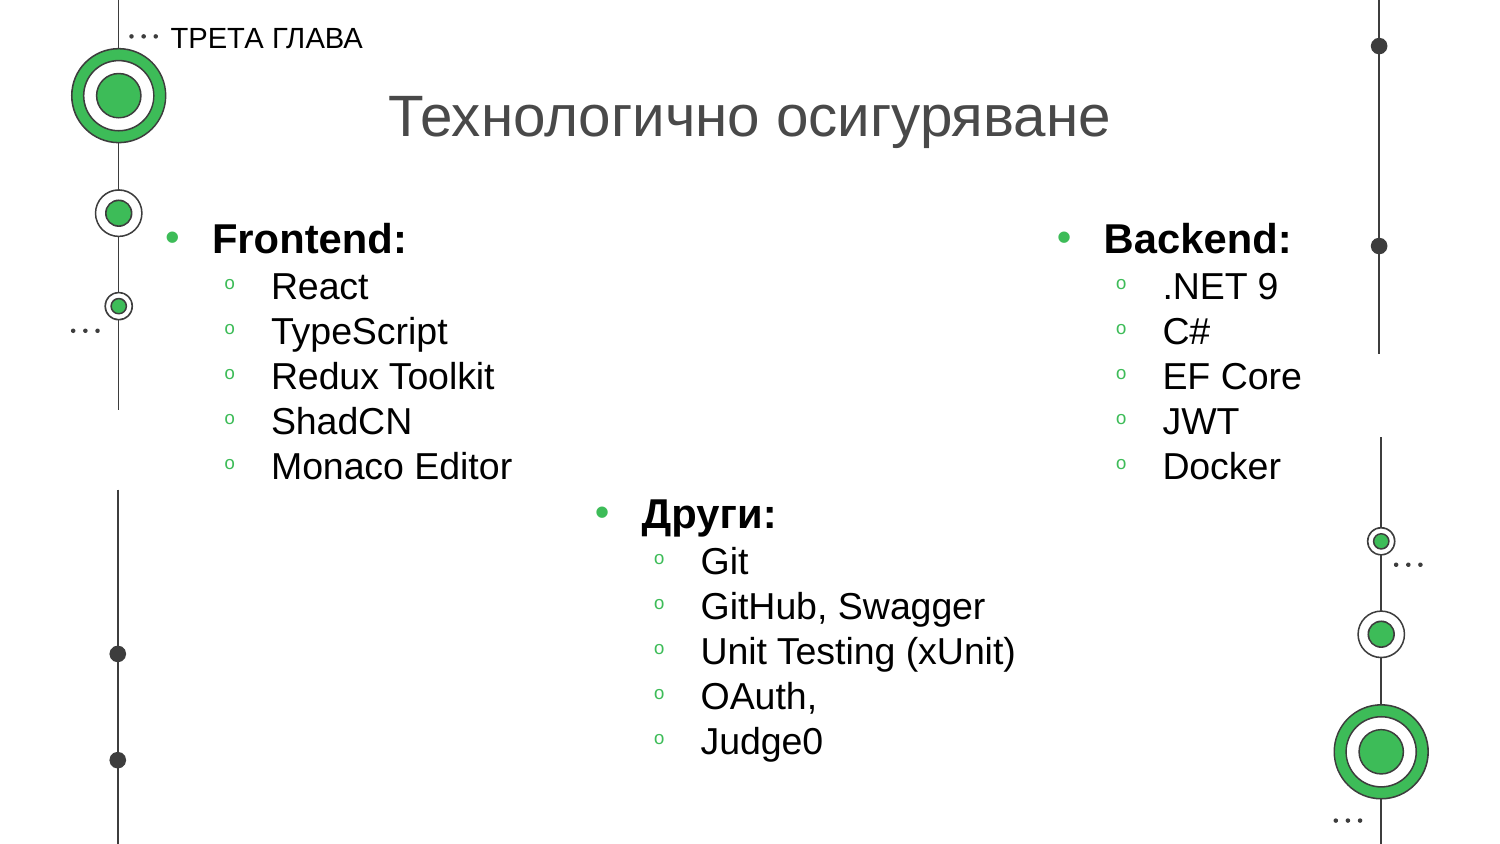

ТРЕТА ГЛАВА
# Технологично осигуряване
Frontend:
React
TypeScript
Redux Toolkit
ShadCN
Monaco Editor
Backend:
.NET 9
C#
EF Core
JWT
Docker

Други:
Git
GitHub, Swagger
Unit Testing (xUnit)
OAuth,
Judge0